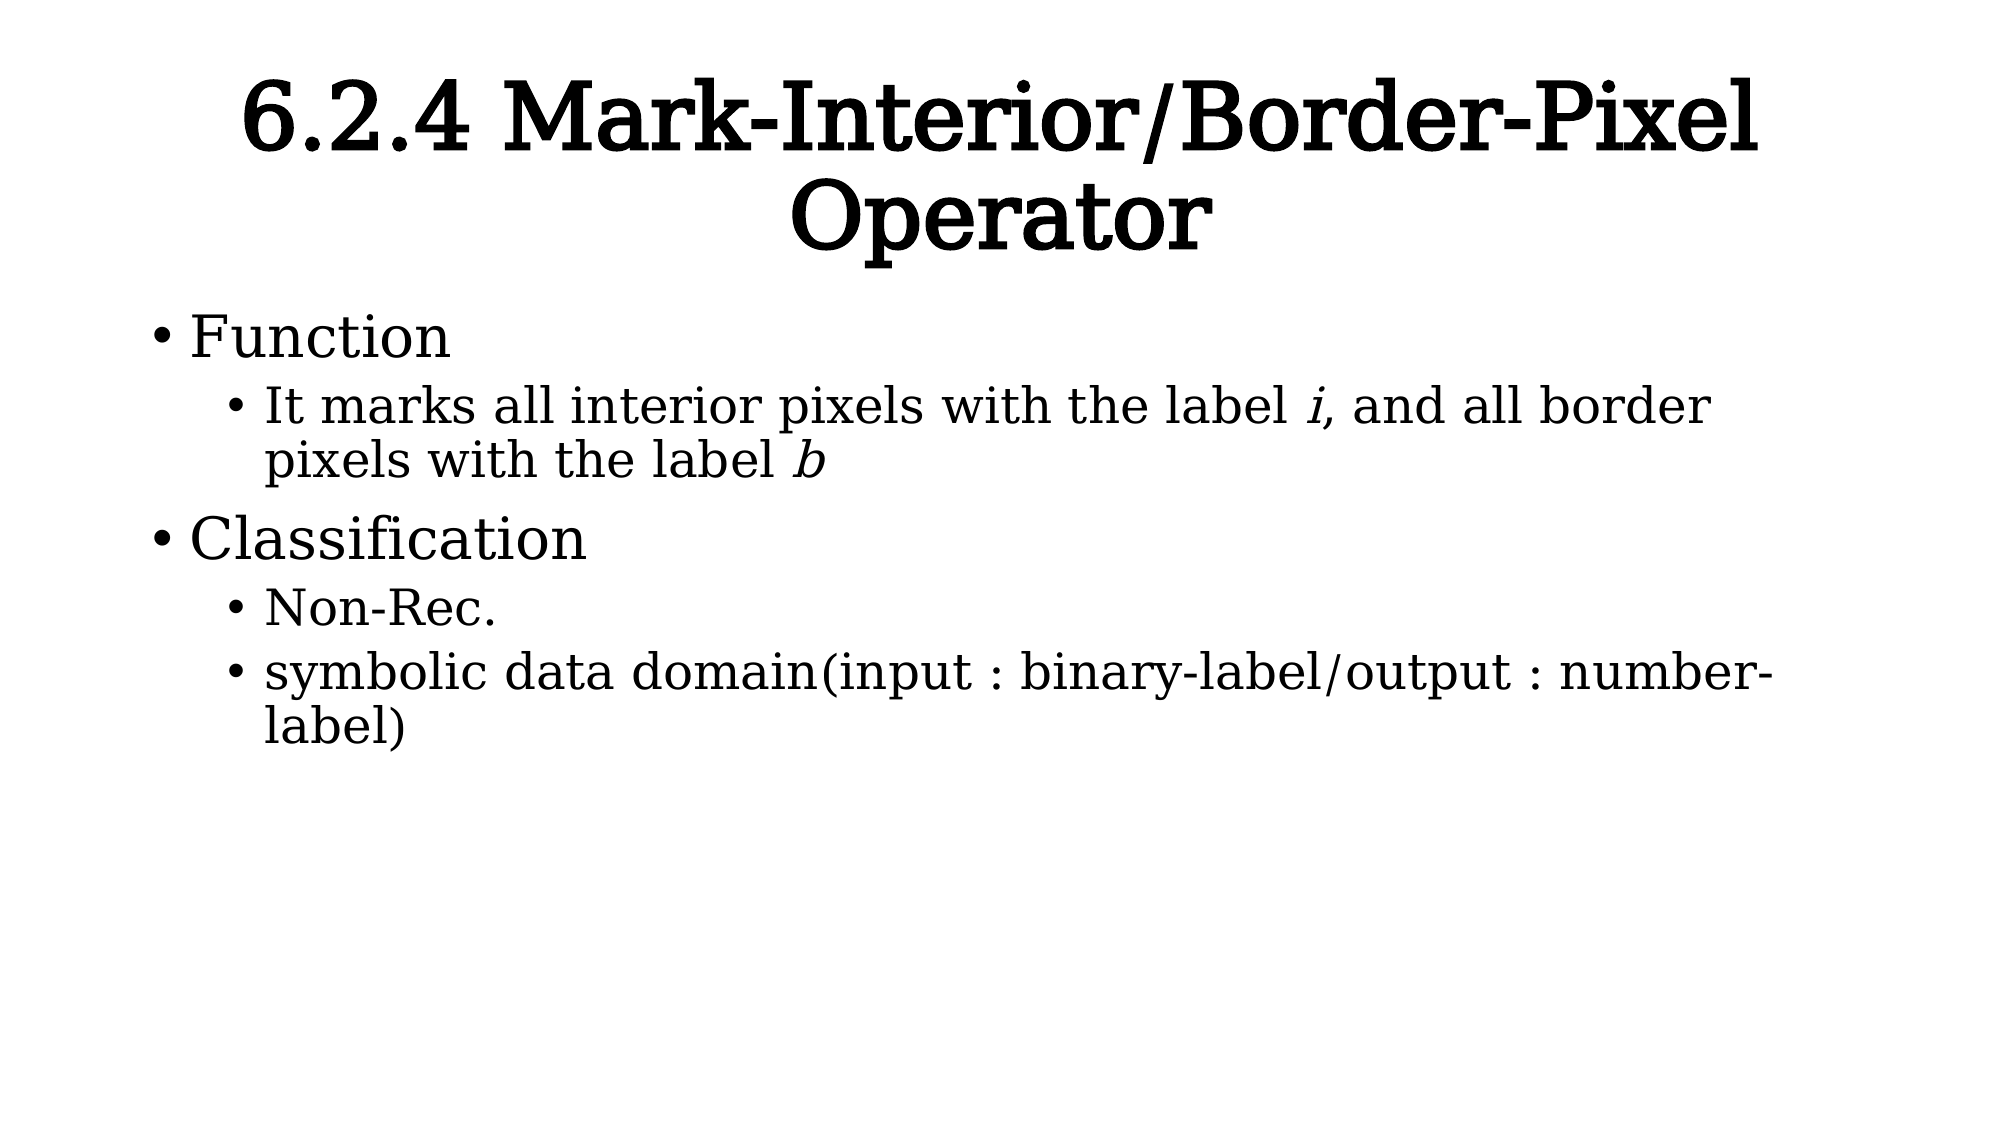

# 6.2.4 Mark-Interior/Border-Pixel Operator
Function
It marks all interior pixels with the label i, and all border pixels with the label b
Classification
Non-Rec.
symbolic data domain(input : binary-label/output : number-label)